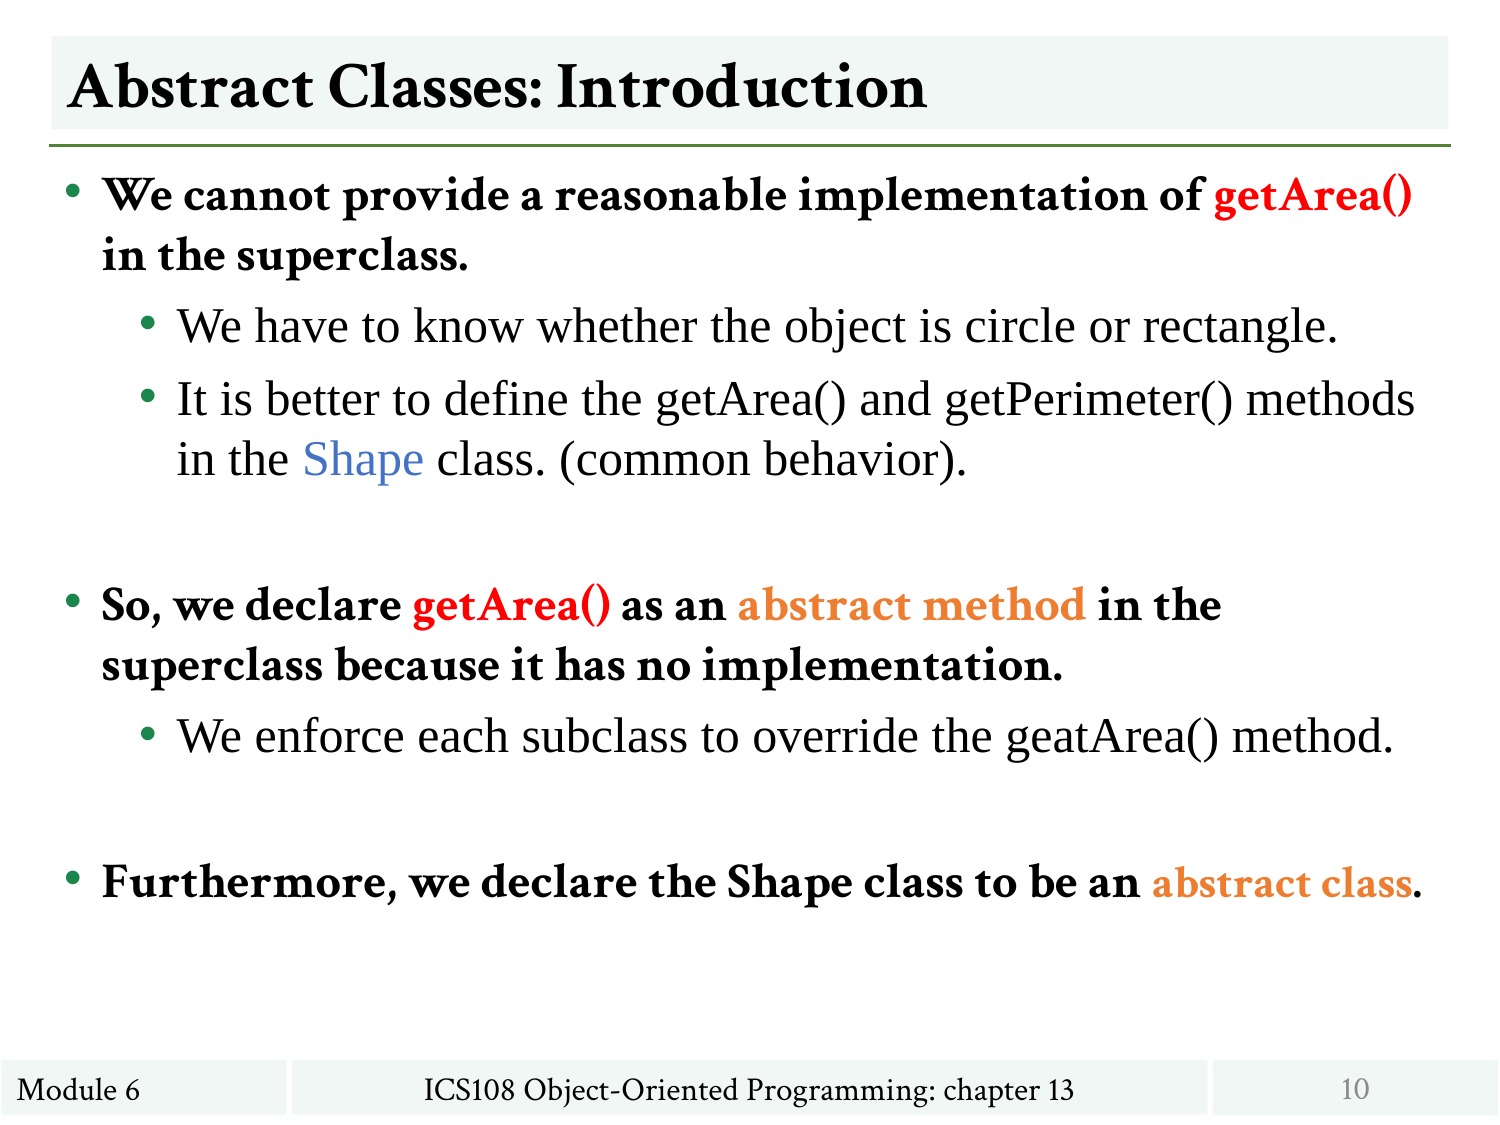

# Abstract Classes: Introduction
We cannot provide a reasonable implementation of getArea() in the superclass.
We have to know whether the object is circle or rectangle.
It is better to define the getArea() and getPerimeter() methods in the Shape class. (common behavior).

So, we declare getArea() as an abstract method in the superclass because it has no implementation.
We enforce each subclass to override the geatArea() method.

Furthermore, we declare the Shape class to be an abstract class.

10